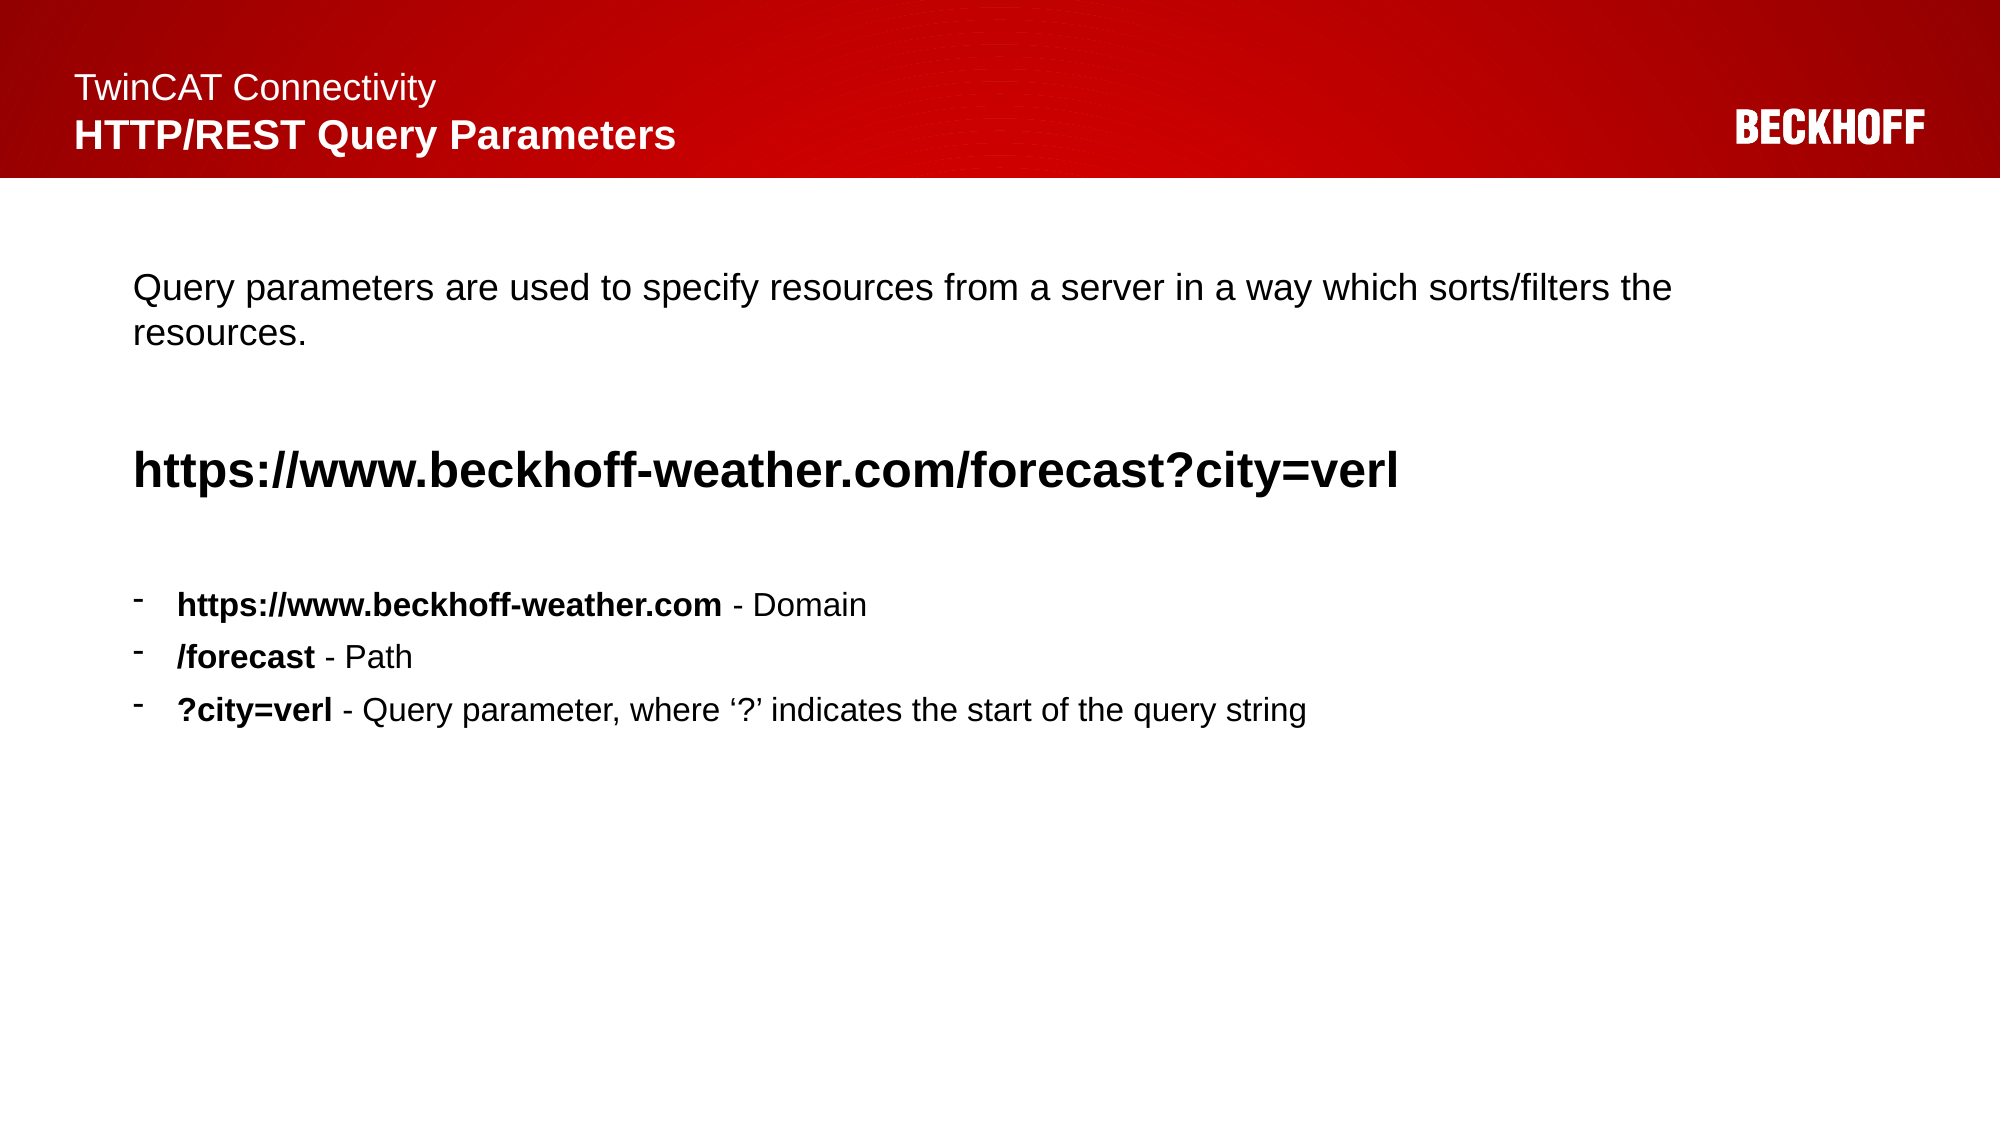

# TwinCAT Connectivity HTTP/REST Query Parameters

Query parameters are used to specify resources from a server in a way which sorts/filters the resources.

https://www.beckhoff-weather.com/forecast?city=verl

https://www.beckhoff-weather.com - Domain
/forecast - Path
?city=verl - Query parameter, where ‘?’ indicates the start of the query string